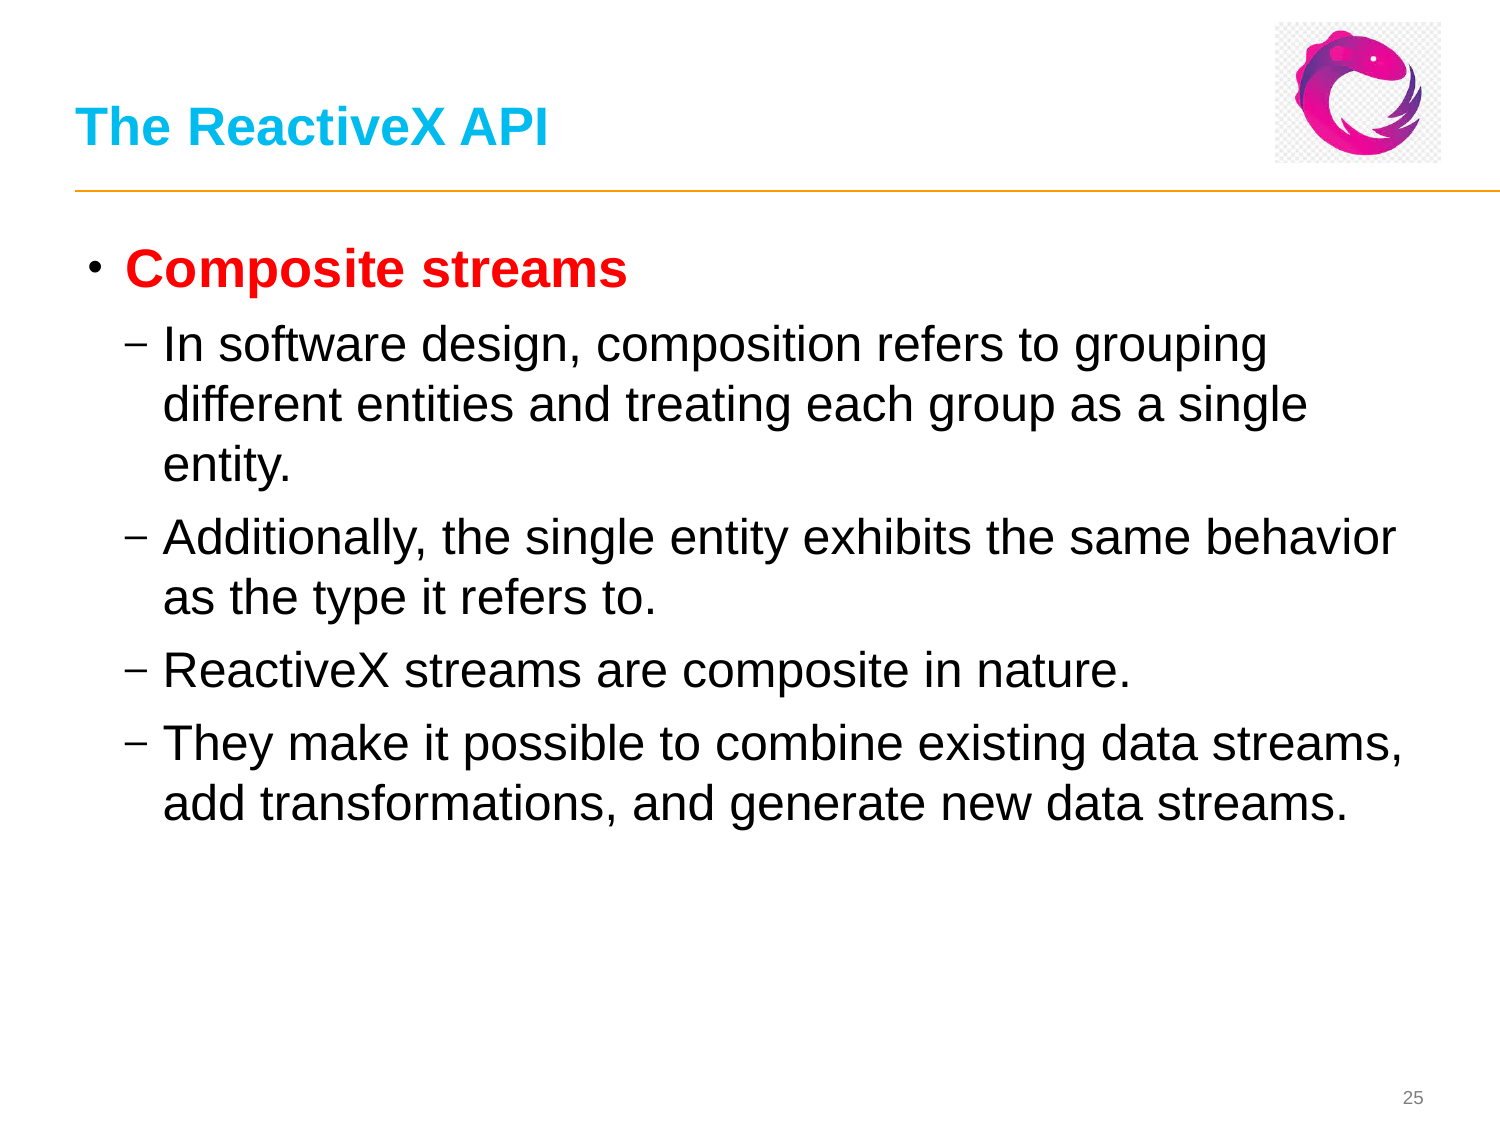

# The ReactiveX API
Composite streams
In software design, composition refers to grouping different entities and treating each group as a single entity.
Additionally, the single entity exhibits the same behavior as the type it refers to.
ReactiveX streams are composite in nature.
They make it possible to combine existing data streams, add transformations, and generate new data streams.